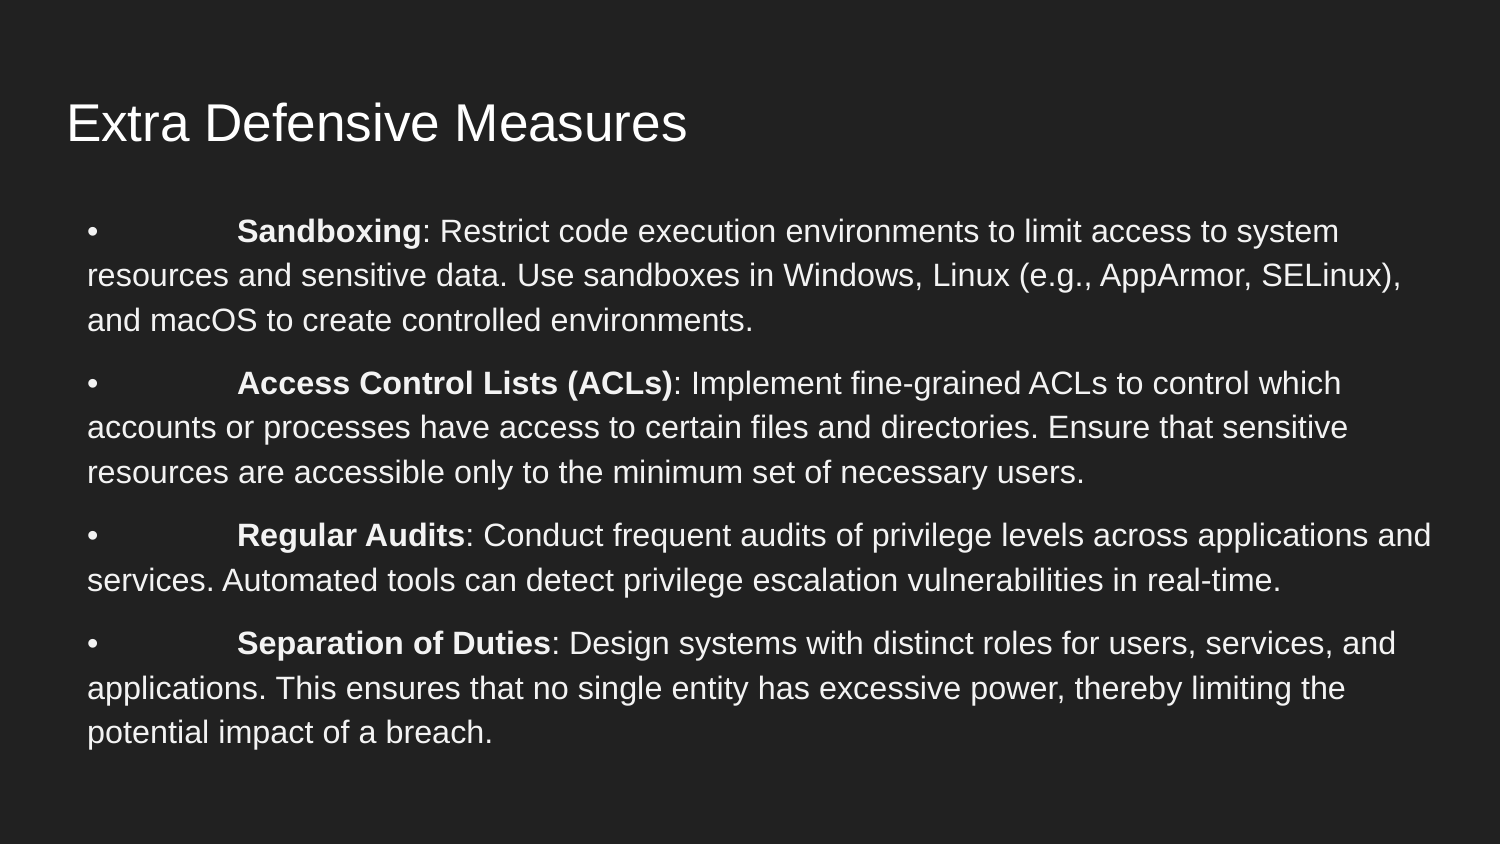

# Extra Defensive Measures
	•	Sandboxing: Restrict code execution environments to limit access to system resources and sensitive data. Use sandboxes in Windows, Linux (e.g., AppArmor, SELinux), and macOS to create controlled environments.
	•	Access Control Lists (ACLs): Implement fine-grained ACLs to control which accounts or processes have access to certain files and directories. Ensure that sensitive resources are accessible only to the minimum set of necessary users.
	•	Regular Audits: Conduct frequent audits of privilege levels across applications and services. Automated tools can detect privilege escalation vulnerabilities in real-time.
	•	Separation of Duties: Design systems with distinct roles for users, services, and applications. This ensures that no single entity has excessive power, thereby limiting the potential impact of a breach.